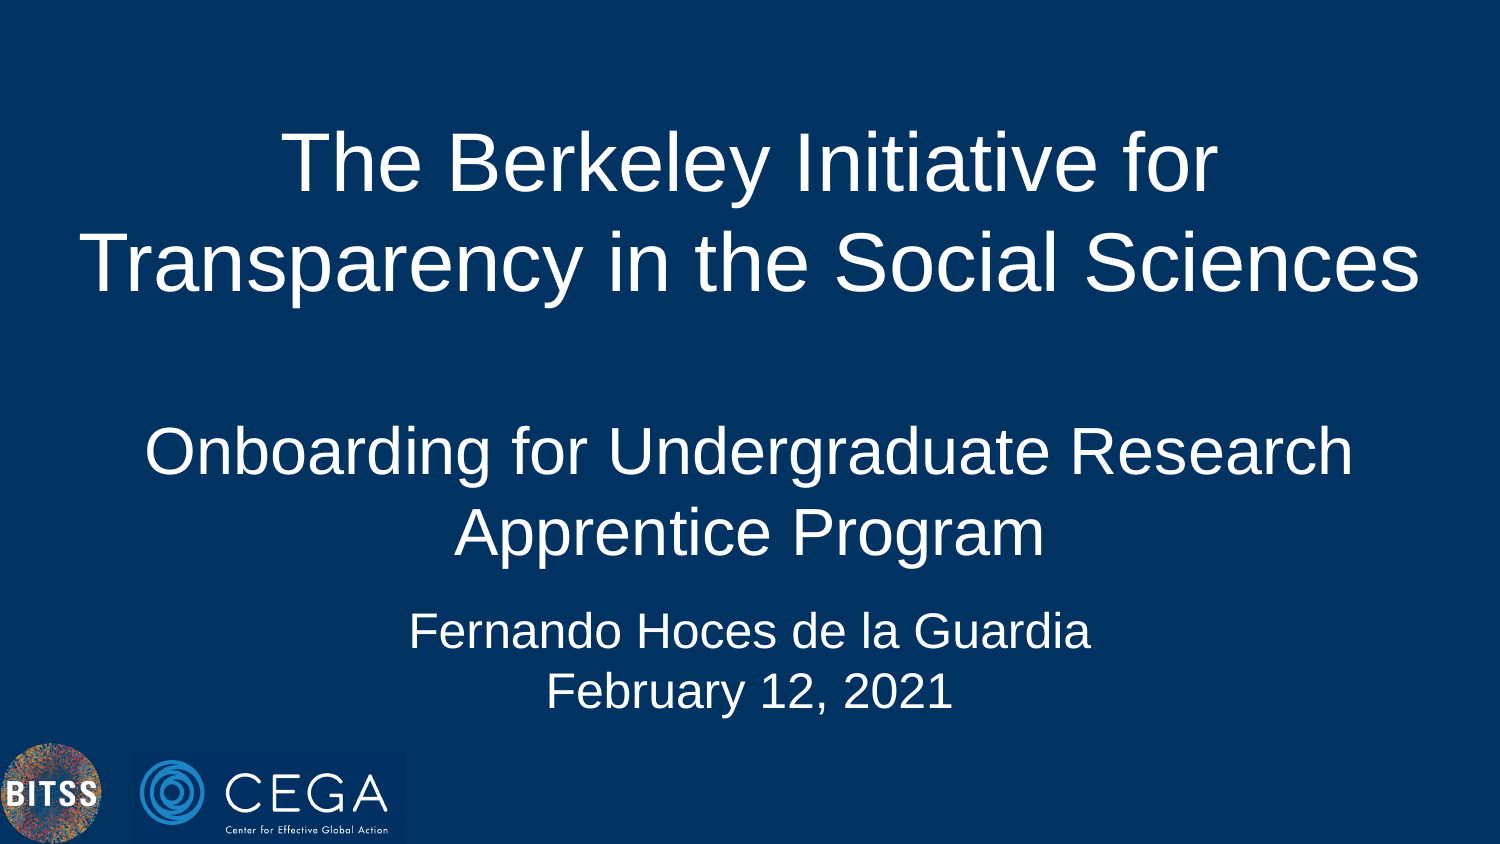

# The Berkeley Initiative for Transparency in the Social Sciences Onboarding for Undergraduate Research Apprentice Program
Fernando Hoces de la Guardia
February 12, 2021